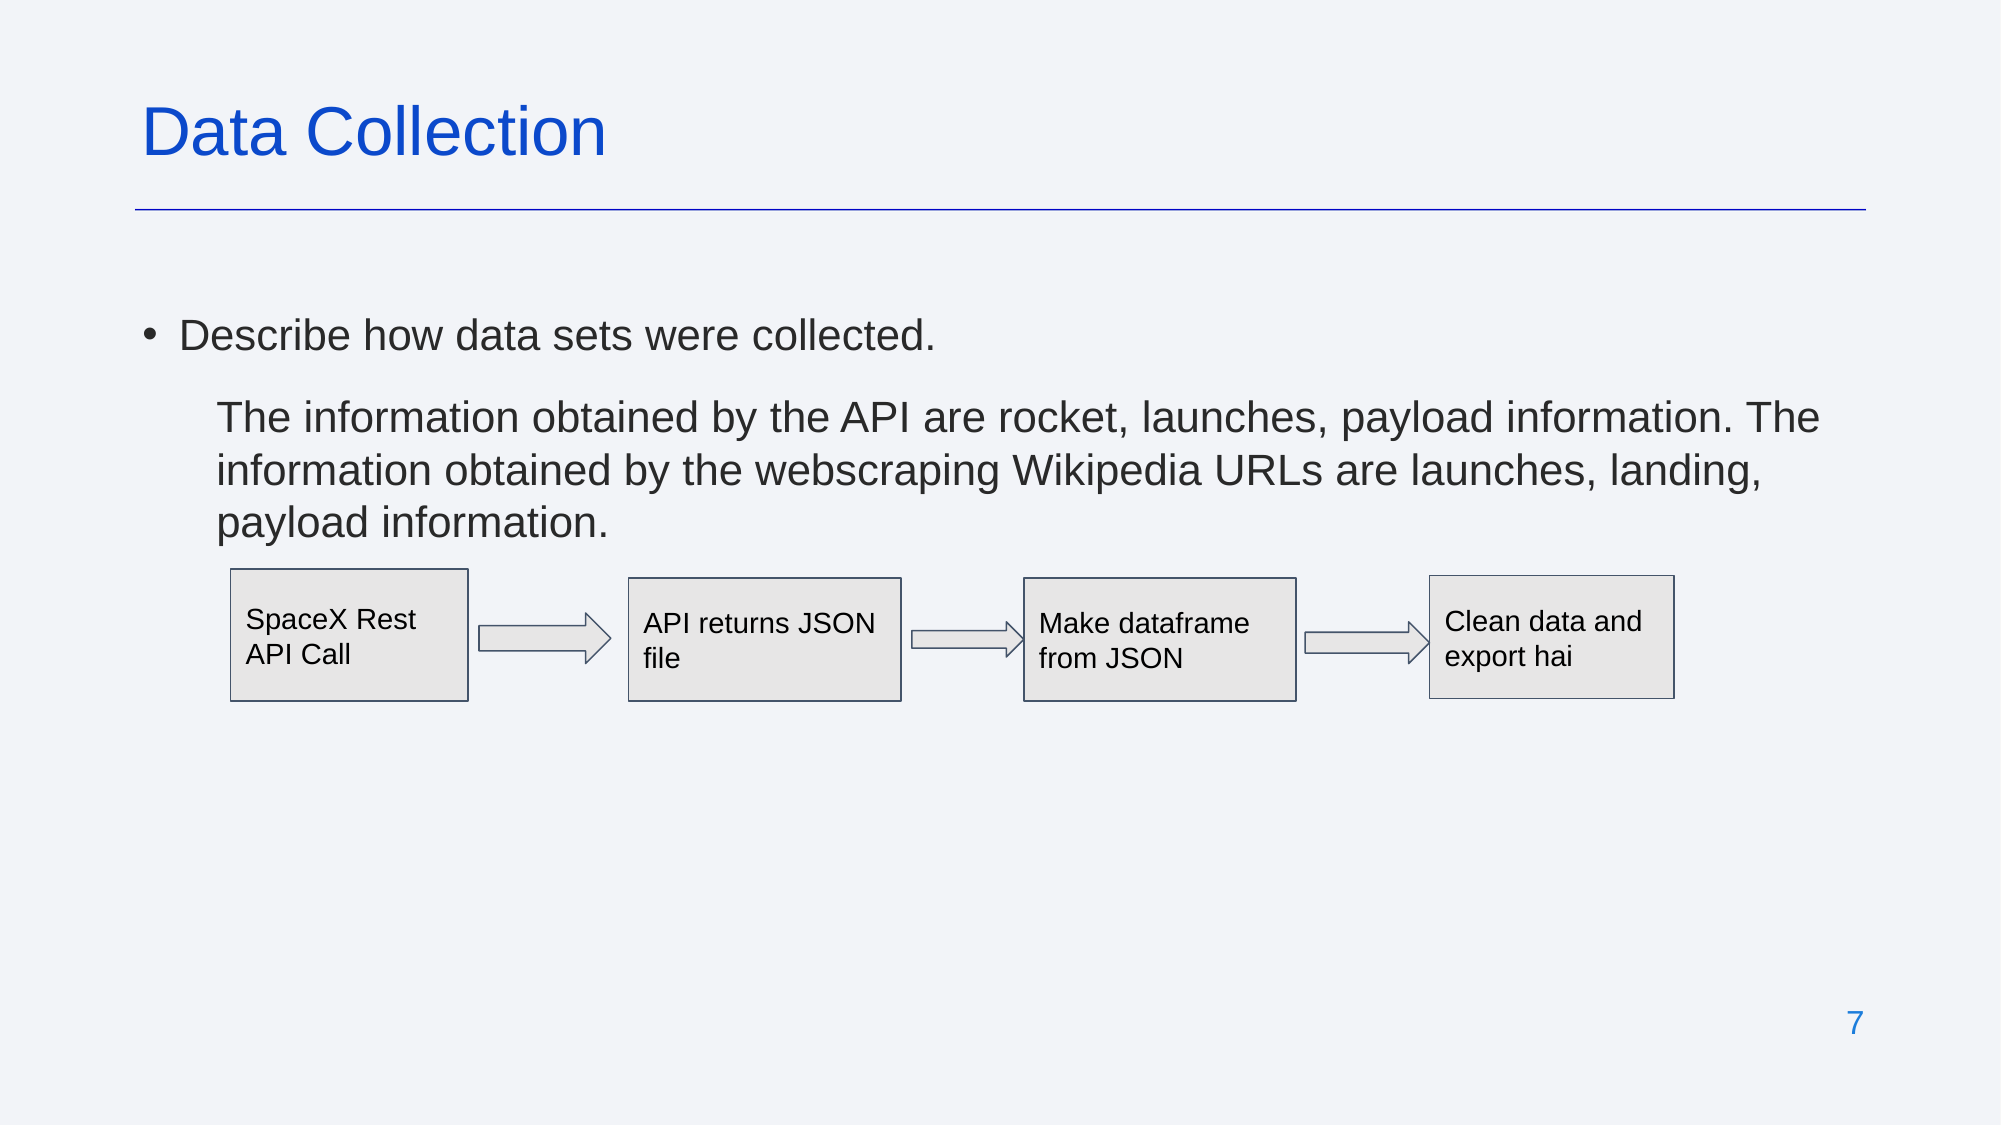

Data Collection
Describe how data sets were collected.
The information obtained by the API are rocket, launches, payload information. The information obtained by the webscraping Wikipedia URLs are launches, landing, payload information.

SpaceX Rest API Call
Clean data and export hai
API returns JSON file
Make dataframe from JSON

7